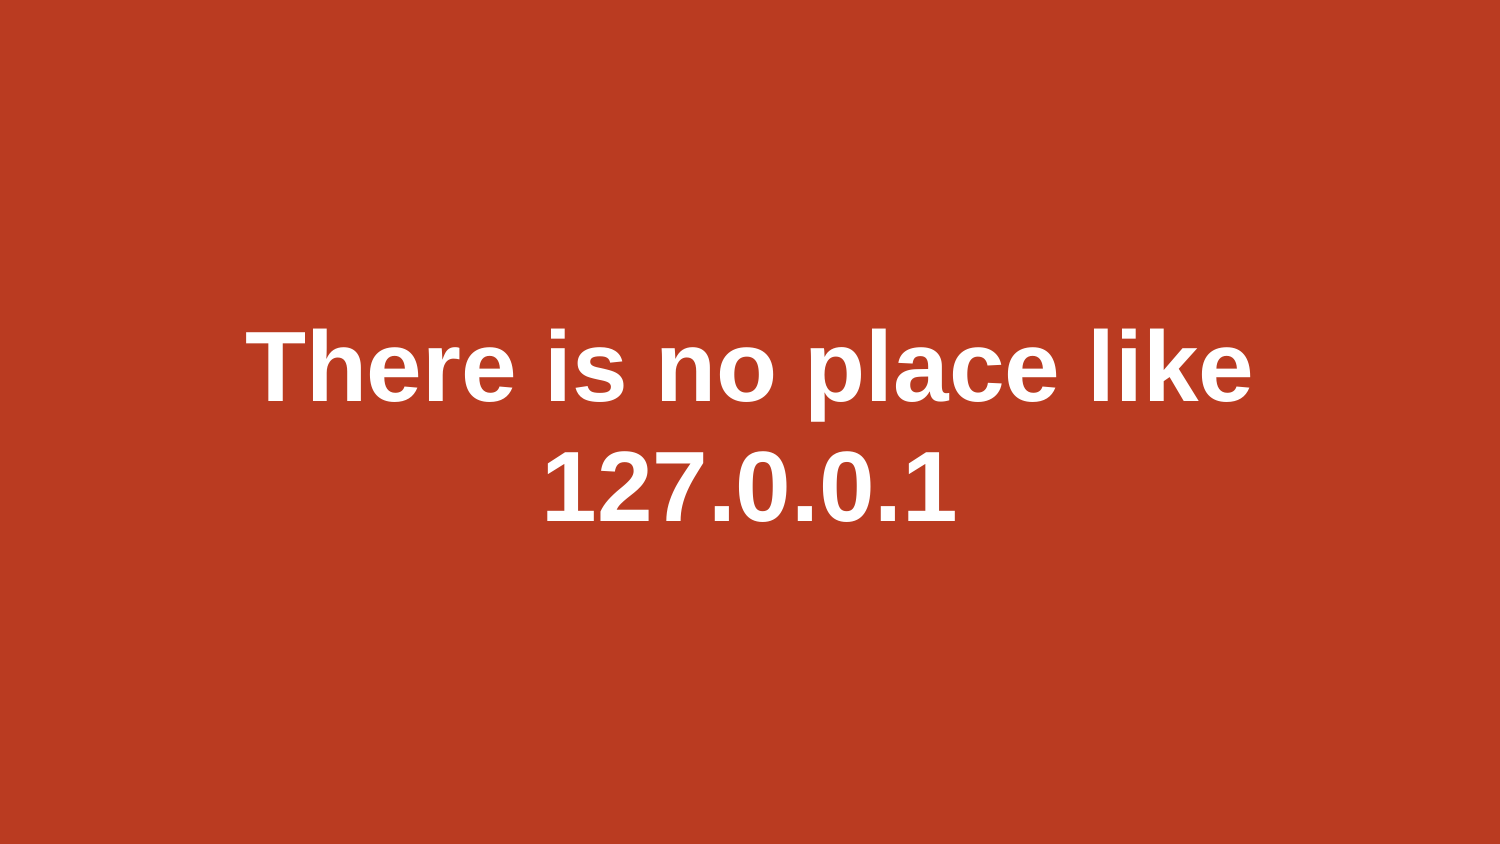

# There is no place like 127.0.0.1